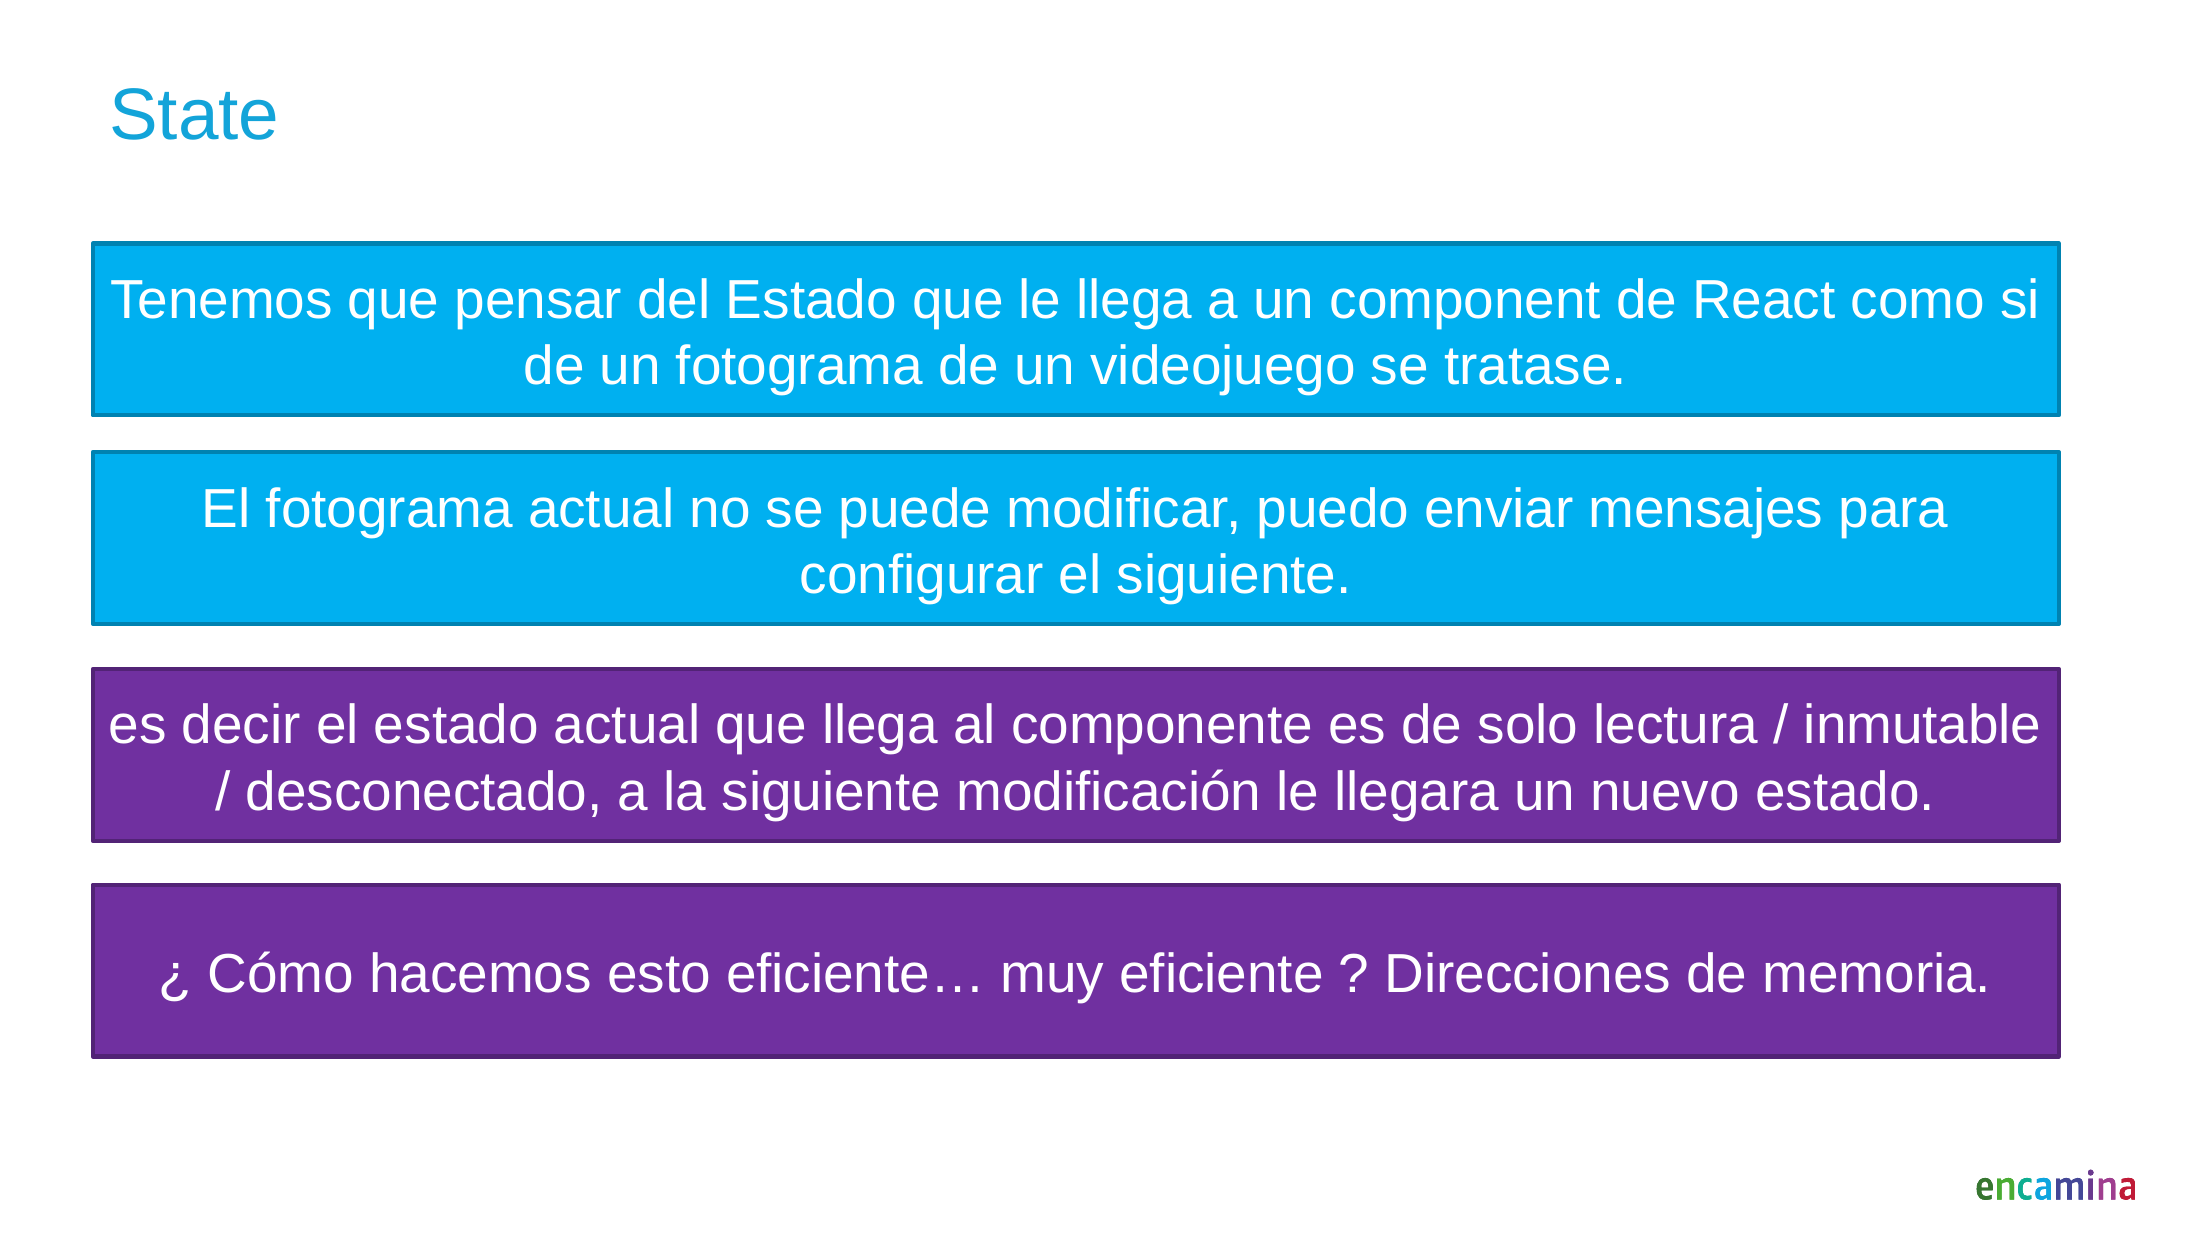

# State
Tenemos que pensar del Estado que le llega a un component de React como si de un fotograma de un videojuego se tratase.
El fotograma actual no se puede modificar, puedo enviar mensajes para configurar el siguiente.
es decir el estado actual que llega al componente es de solo lectura / inmutable / desconectado, a la siguiente modificación le llegara un nuevo estado.
¿ Cómo hacemos esto eficiente… muy eficiente ? Direcciones de memoria.